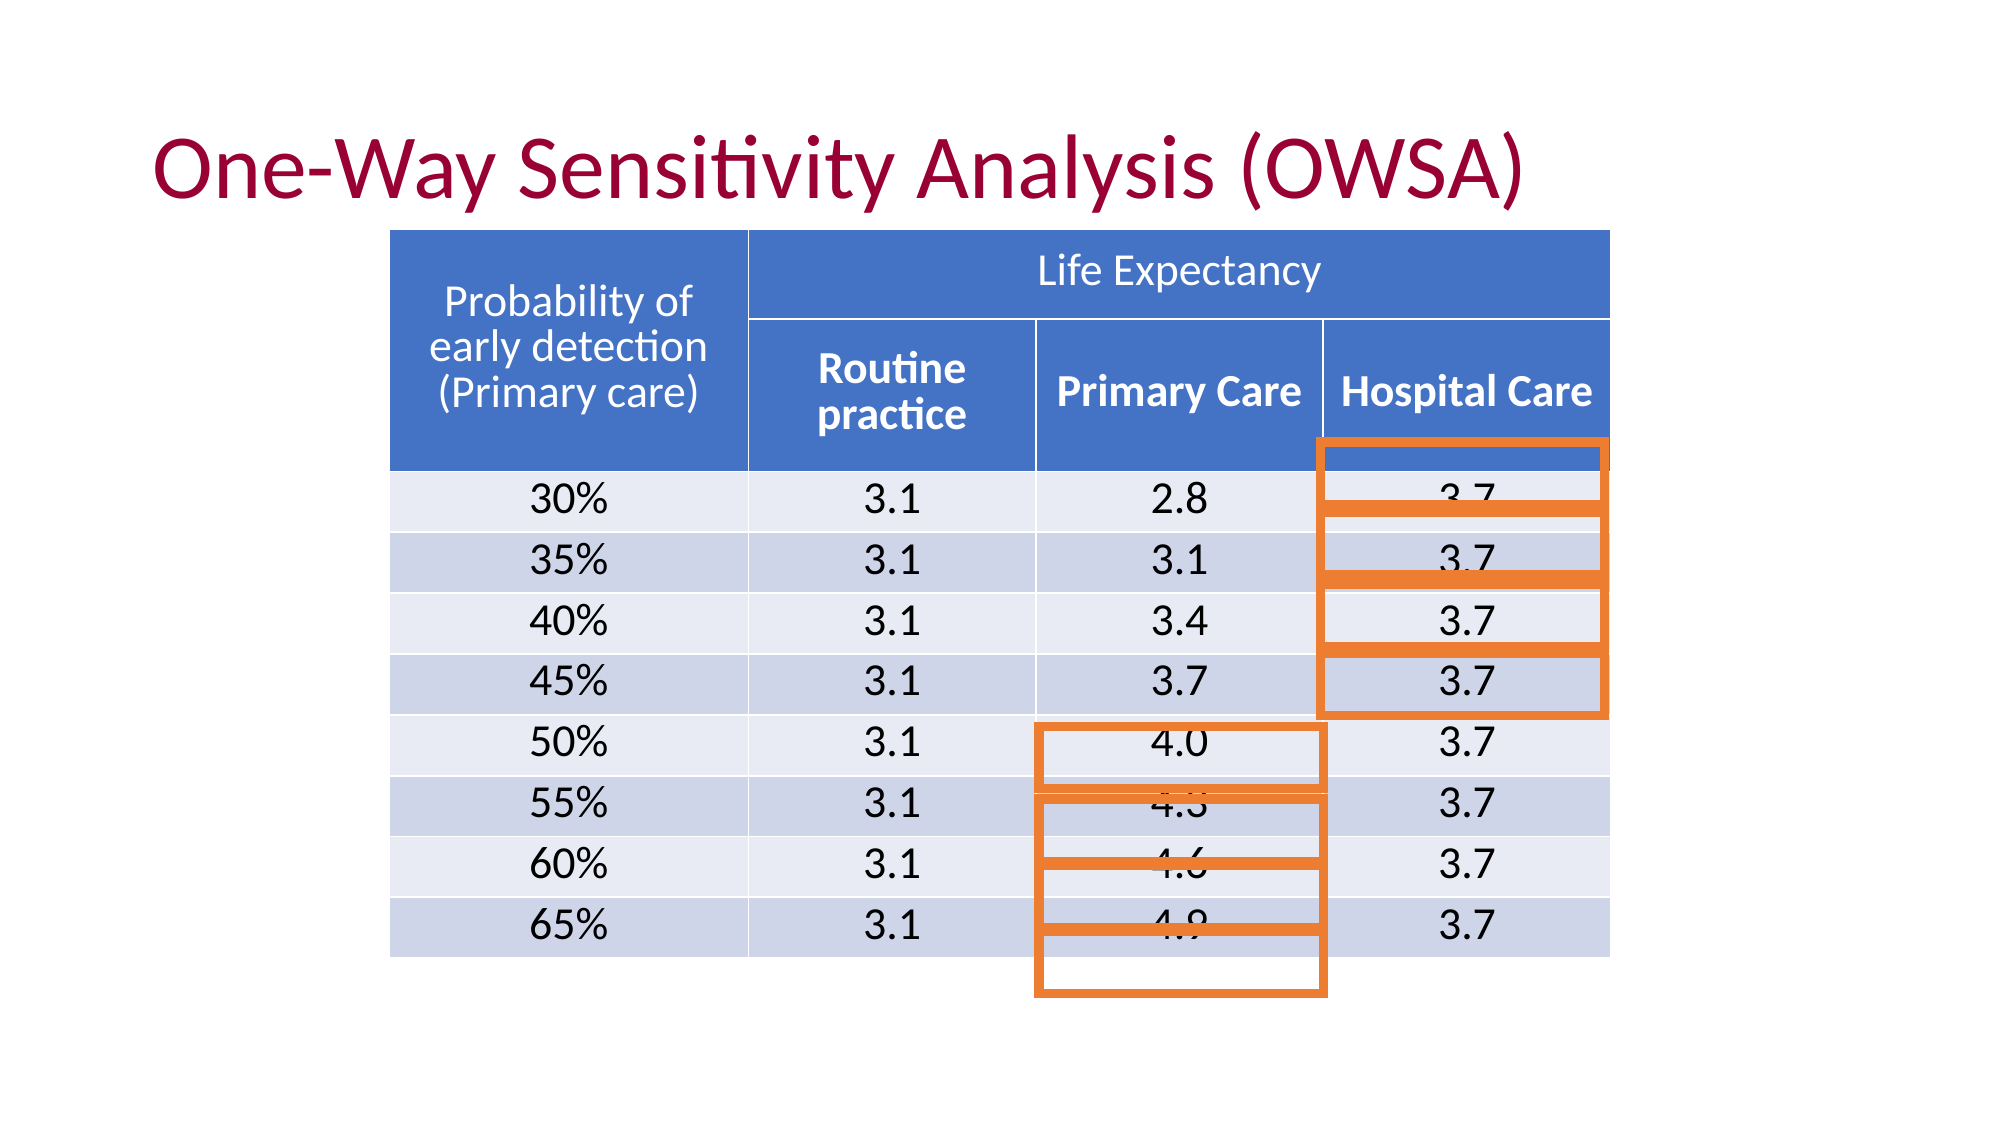

# One-Way Sensitivity Analysis (OWSA)
| Probability of early detection (Primary care) | Life Expectancy |  |  |
| --- | --- | --- | --- |
|  | Routine practice | Primary Care | Hospital Care |
| 30% | 3.1 | 2.8 | 3.7 |
| 35% | 3.1 | 3.1 | 3.7 |
| 40% | 3.1 | 3.4 | 3.7 |
| 45% | 3.1 | 3.7 | 3.7 |
| 50% | 3.1 | 4.0 | 3.7 |
| 55% | 3.1 | 4.3 | 3.7 |
| 60% | 3.1 | 4.6 | 3.7 |
| 65% | 3.1 | 4.9 | 3.7 |